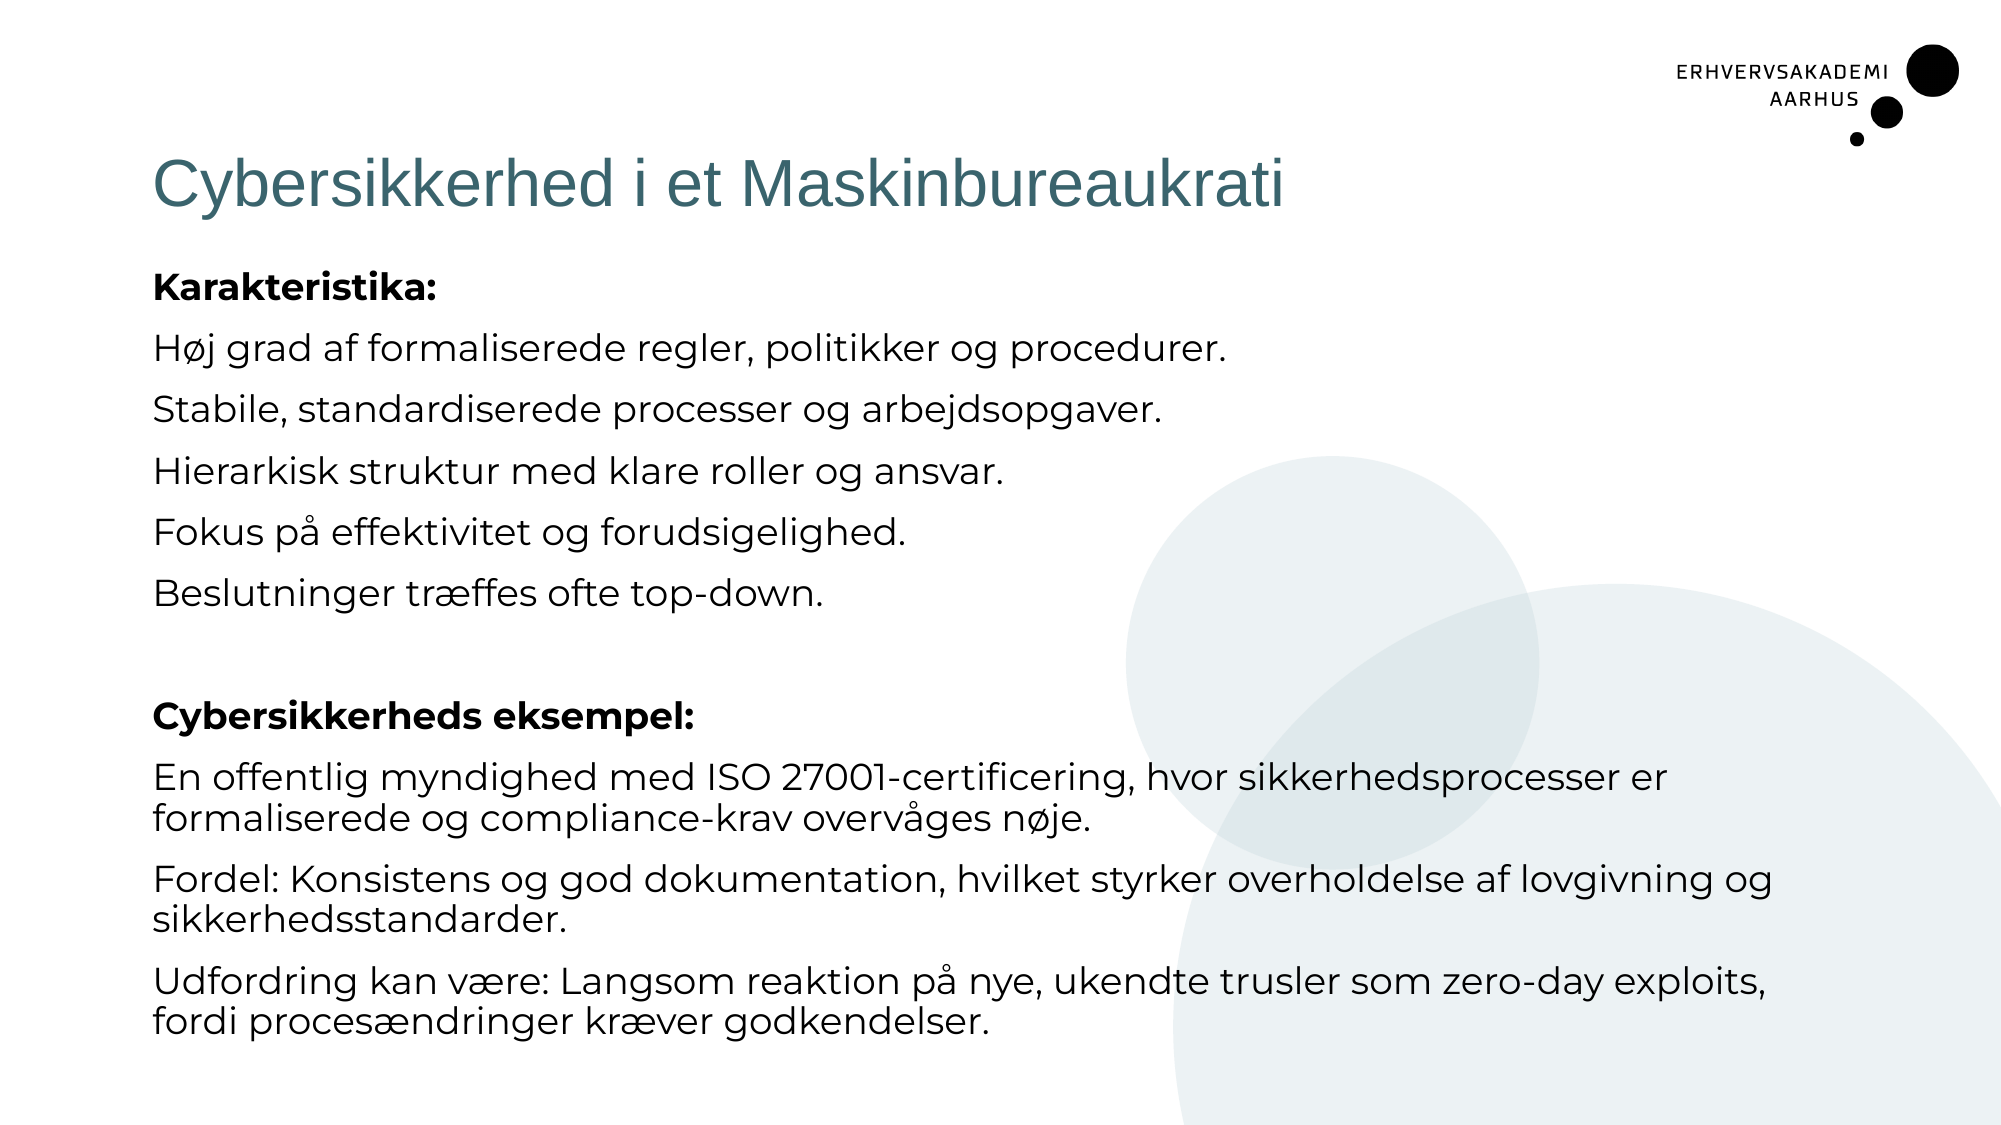

# Cybersikkerhed i et Maskinbureaukrati
Karakteristika:
Høj grad af formaliserede regler, politikker og procedurer.
Stabile, standardiserede processer og arbejdsopgaver.
Hierarkisk struktur med klare roller og ansvar.
Fokus på effektivitet og forudsigelighed.
Beslutninger træffes ofte top-down.

Cybersikkerheds eksempel:
En offentlig myndighed med ISO 27001-certificering, hvor sikkerhedsprocesser er formaliserede og compliance-krav overvåges nøje.
Fordel: Konsistens og god dokumentation, hvilket styrker overholdelse af lovgivning og sikkerhedsstandarder.
Udfordring kan være: Langsom reaktion på nye, ukendte trusler som zero-day exploits, fordi procesændringer kræver godkendelser.